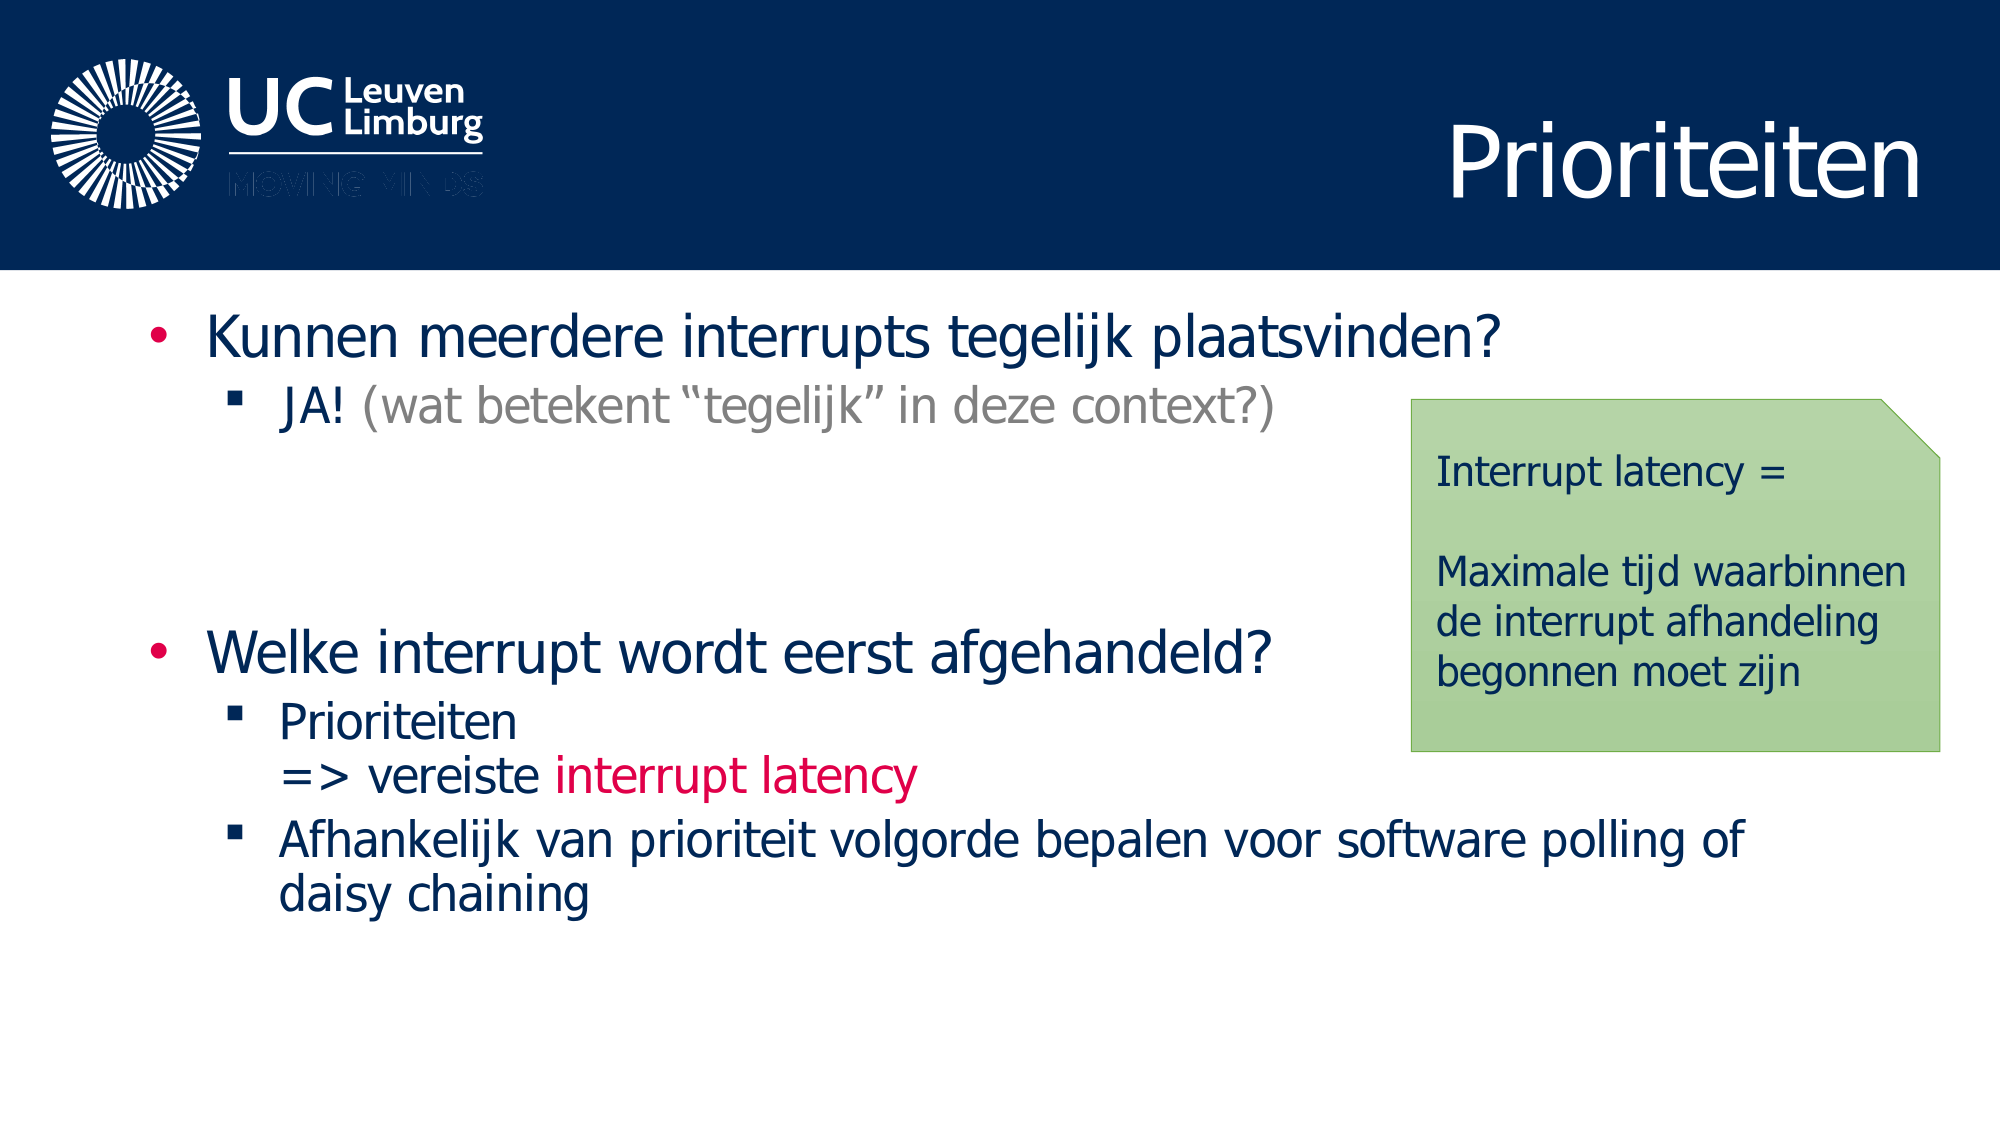

# Prioriteiten
Kunnen meerdere interrupts tegelijk plaatsvinden?
JA! (wat betekent “tegelijk” in deze context?)

Welke interrupt wordt eerst afgehandeld?
Prioriteiten
=> vereiste interrupt latency
Afhankelijk van prioriteit volgorde bepalen voor software polling of daisy chaining

Interrupt latency =
Maximale tijd waarbinnen de interrupt afhandeling begonnen moet zijn